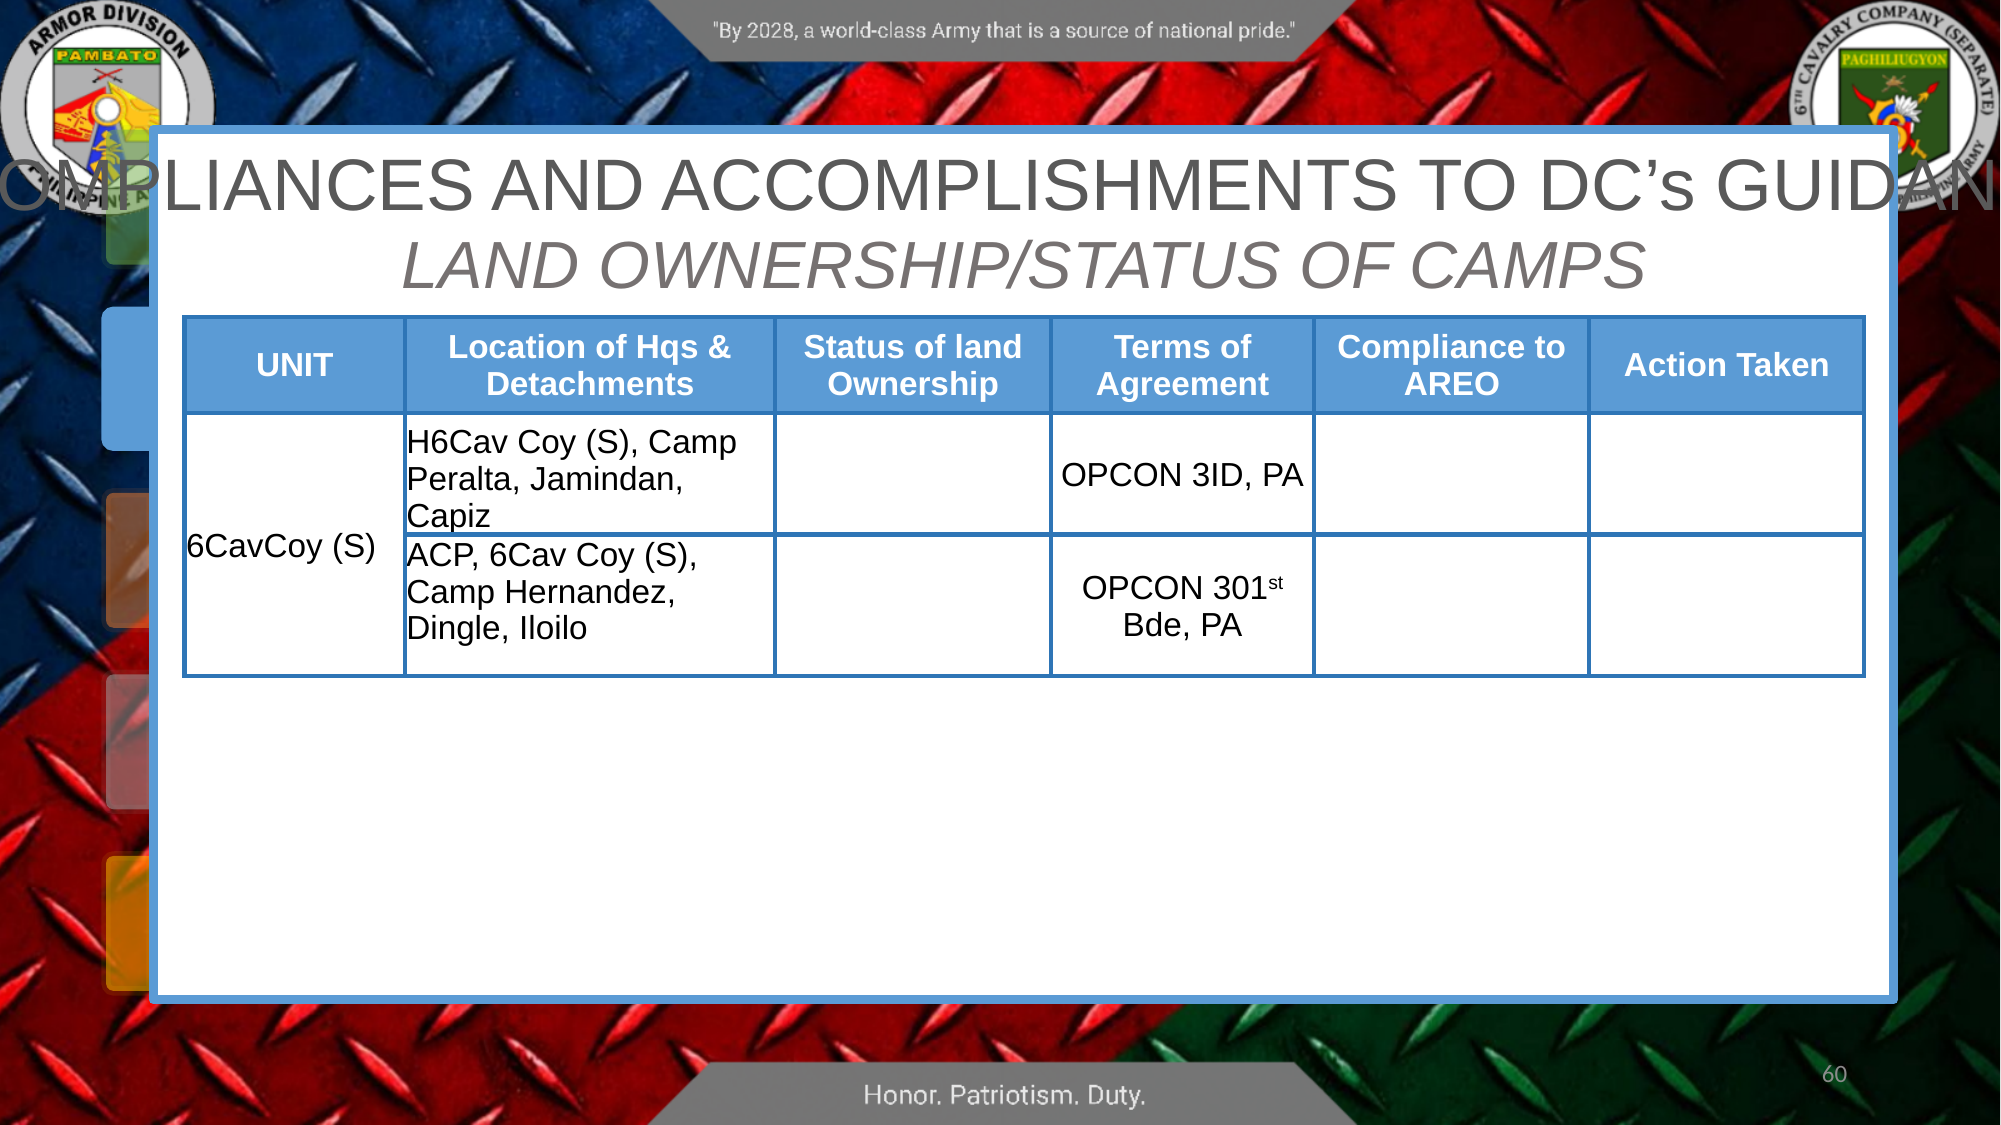

COMPLIANCES AND ACCOMPLISHMENTS TO DC’s GUIDANCE

LAND OWNERSHIP/STATUS OF CAMPS
| UNIT | Location of Hqs & Detachments | Status of land Ownership | Terms of Agreement | Compliance to AREO | Action Taken |
| --- | --- | --- | --- | --- | --- |
| 6CavCoy (S) | H6Cav Coy (S), Camp Peralta, Jamindan, Capiz |  | OPCON 3ID, PA |  |  |
|  | ACP, 6Cav Coy (S), Camp Hernandez, Dingle, Iloilo |  | OPCON 301st Bde, PA |  |  |

60